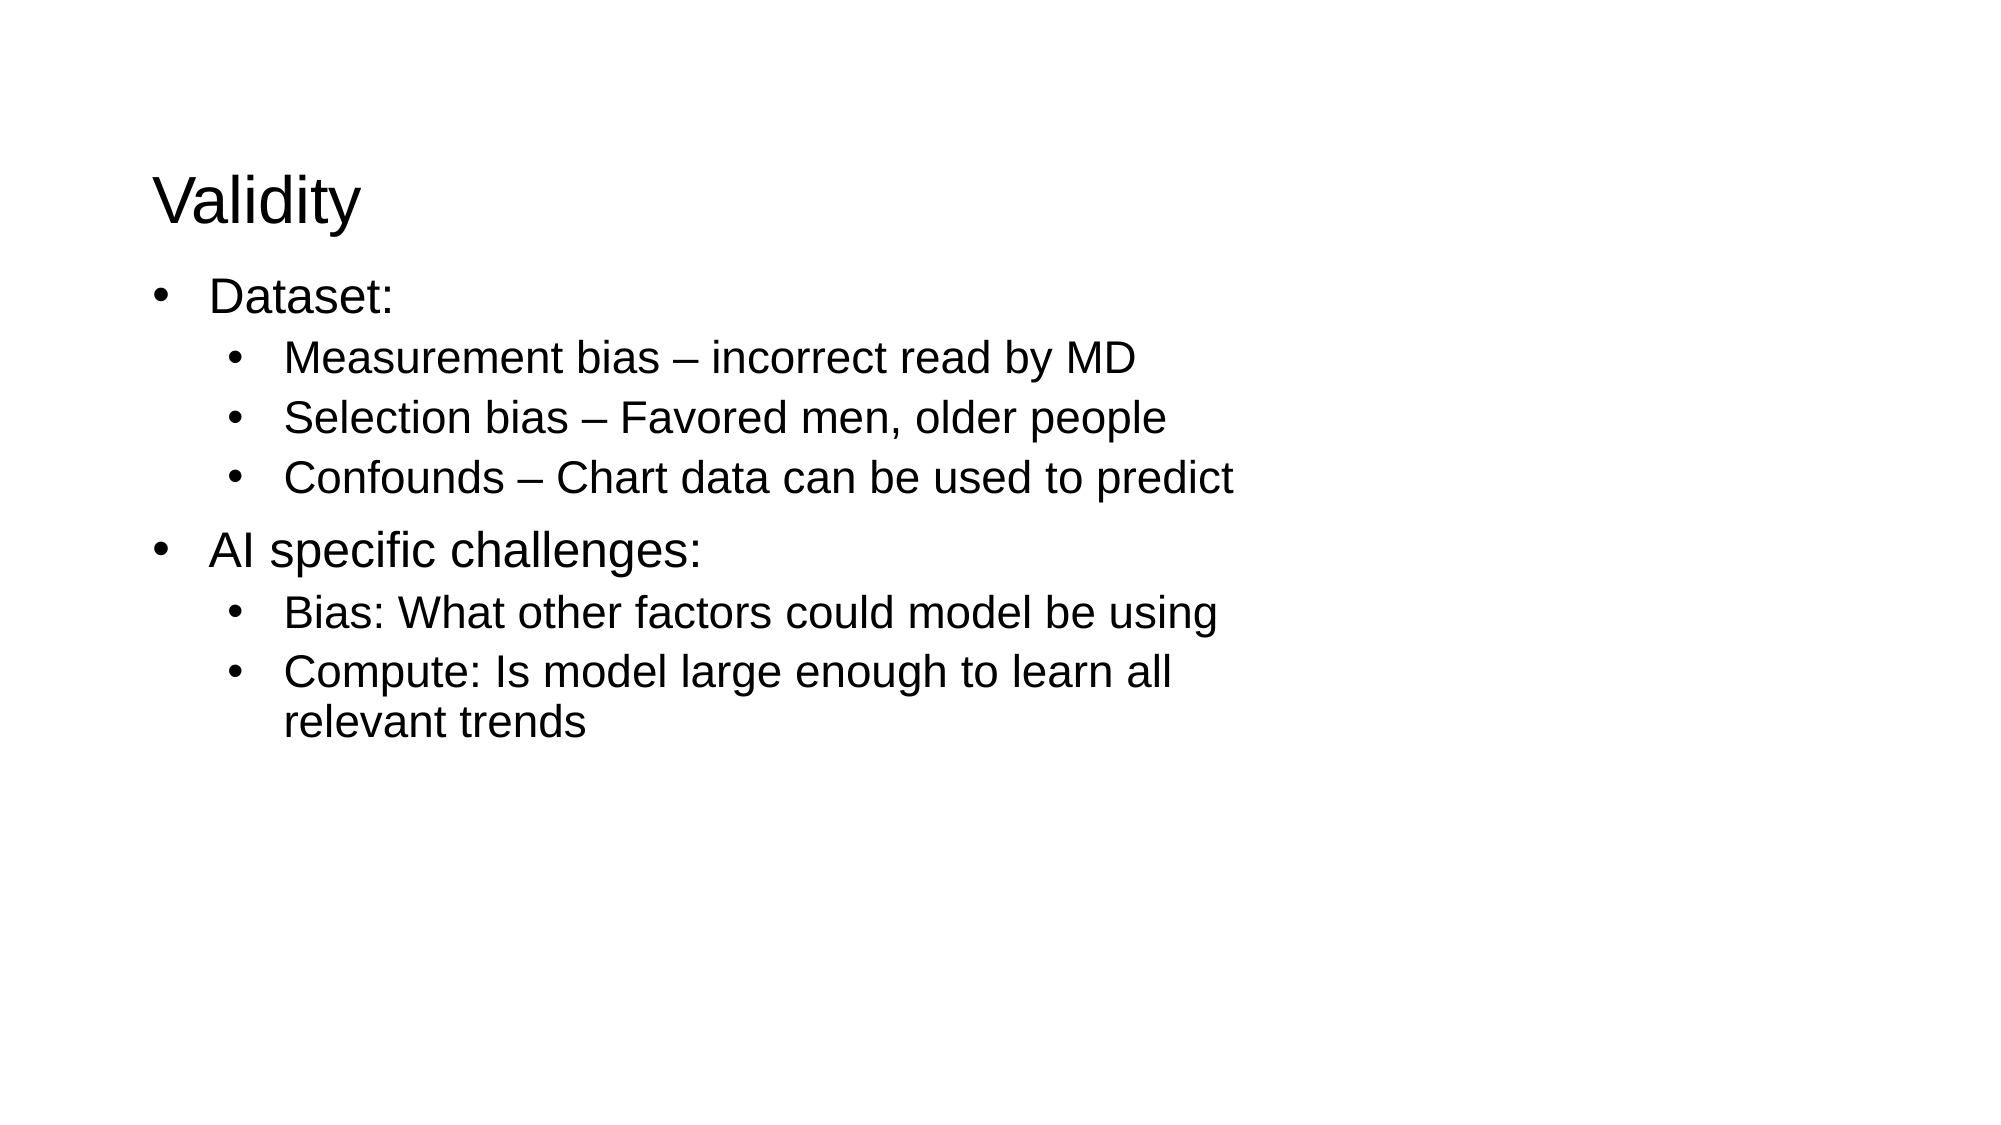

# Validity
Dataset:
Measurement bias – incorrect read by MD
Selection bias – Favored men, older people
Confounds – Chart data can be used to predict
AI specific challenges:
Bias: What other factors could model be using
Compute: Is model large enough to learn all relevant trends